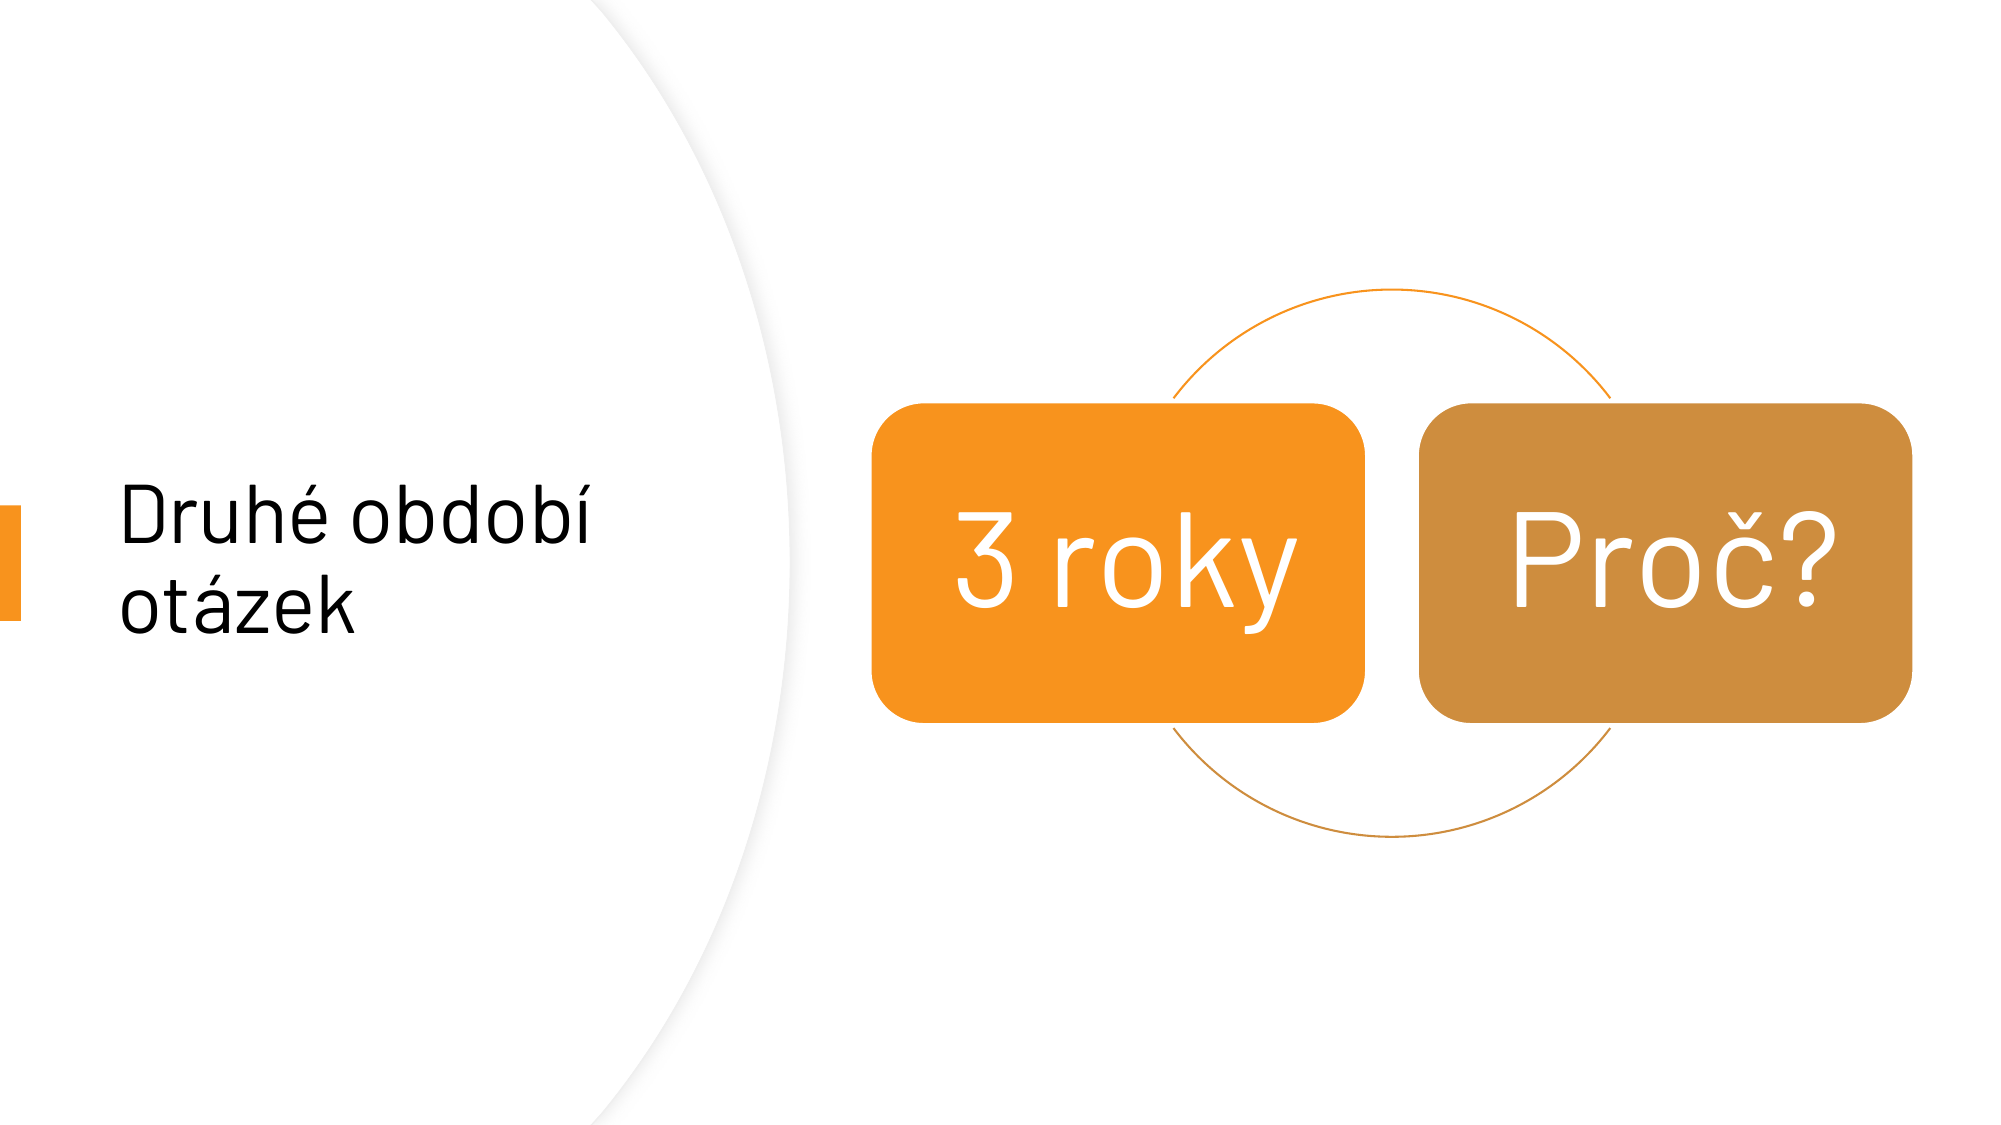

3 roky
Proč?
# Druhé období otázek